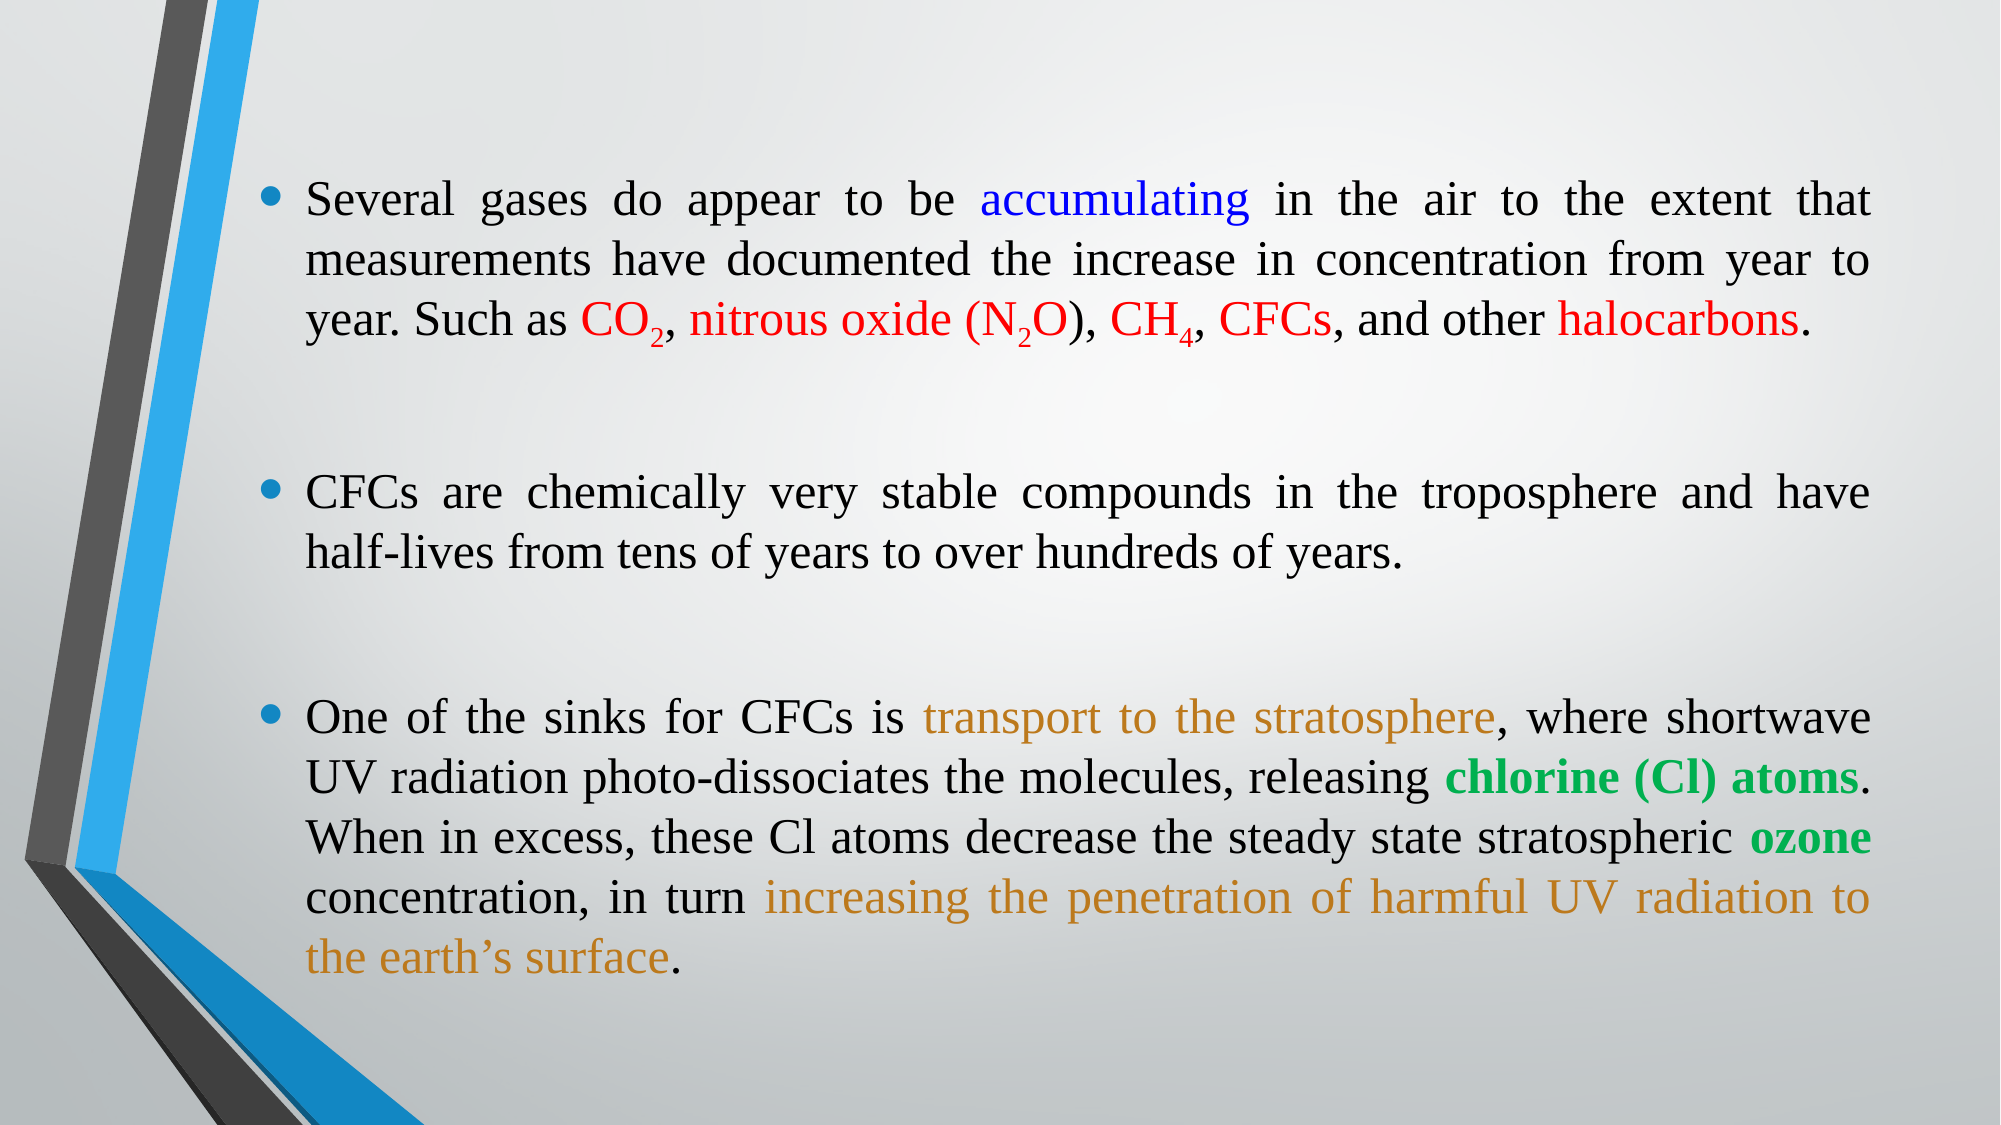

Several gases do appear to be accumulating in the air to the extent that measurements have documented the increase in concentration from year to year. Such as CO2, nitrous oxide (N2O), CH4, CFCs, and other halocarbons.

CFCs are chemically very stable compounds in the troposphere and have half-lives from tens of years to over hundreds of years.

One of the sinks for CFCs is transport to the stratosphere, where shortwave UV radiation photo-dissociates the molecules, releasing chlorine (Cl) atoms. When in excess, these Cl atoms decrease the steady state stratospheric ozone concentration, in turn increasing the penetration of harmful UV radiation to the earth’s surface.